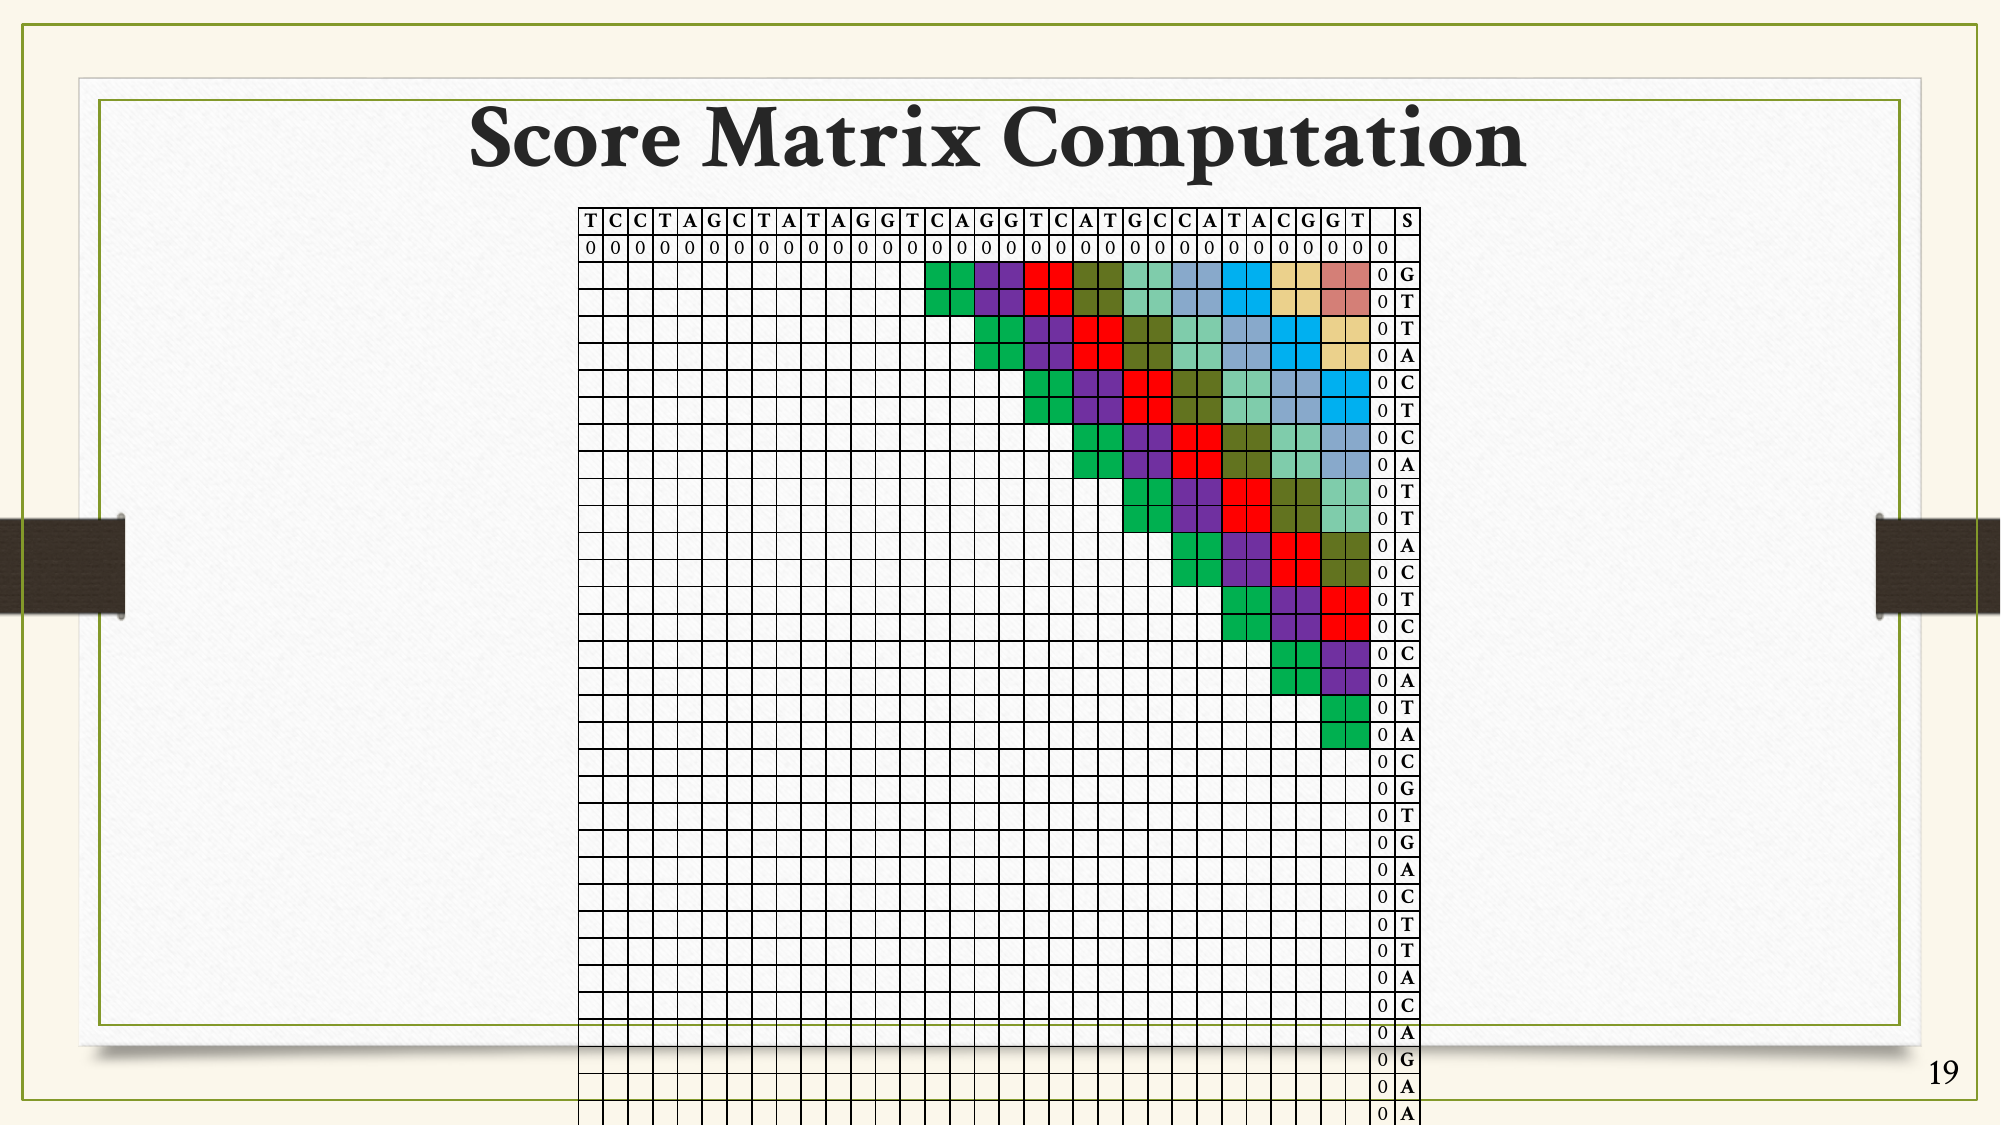

Score Matrix Computation

| T | C | C | T | A | G | C | T | A | T | A | G | G | T | C | A | G | G | T | C | A | T | G | C | C | A | T | A | C | G | G | T |  | S |
| --- | --- | --- | --- | --- | --- | --- | --- | --- | --- | --- | --- | --- | --- | --- | --- | --- | --- | --- | --- | --- | --- | --- | --- | --- | --- | --- | --- | --- | --- | --- | --- | --- | --- |
| 0 | 0 | 0 | 0 | 0 | 0 | 0 | 0 | 0 | 0 | 0 | 0 | 0 | 0 | 0 | 0 | 0 | 0 | 0 | 0 | 0 | 0 | 0 | 0 | 0 | 0 | 0 | 0 | 0 | 0 | 0 | 0 | 0 |  |
|  |  |  |  |  |  |  |  |  |  |  |  |  |  |  |  |  |  |  |  |  |  |  |  |  |  |  |  |  |  |  |  | 0 | G |
|  |  |  |  |  |  |  |  |  |  |  |  |  |  |  |  |  |  |  |  |  |  |  |  |  |  |  |  |  |  |  |  | 0 | T |
|  |  |  |  |  |  |  |  |  |  |  |  |  |  |  |  |  |  |  |  |  |  |  |  |  |  |  |  |  |  |  |  | 0 | T |
|  |  |  |  |  |  |  |  |  |  |  |  |  |  |  |  |  |  |  |  |  |  |  |  |  |  |  |  |  |  |  |  | 0 | A |
|  |  |  |  |  |  |  |  |  |  |  |  |  |  |  |  |  |  |  |  |  |  |  |  |  |  |  |  |  |  |  |  | 0 | C |
|  |  |  |  |  |  |  |  |  |  |  |  |  |  |  |  |  |  |  |  |  |  |  |  |  |  |  |  |  |  |  |  | 0 | T |
|  |  |  |  |  |  |  |  |  |  |  |  |  |  |  |  |  |  |  |  |  |  |  |  |  |  |  |  |  |  |  |  | 0 | C |
|  |  |  |  |  |  |  |  |  |  |  |  |  |  |  |  |  |  |  |  |  |  |  |  |  |  |  |  |  |  |  |  | 0 | A |
|  |  |  |  |  |  |  |  |  |  |  |  |  |  |  |  |  |  |  |  |  |  |  |  |  |  |  |  |  |  |  |  | 0 | T |
|  |  |  |  |  |  |  |  |  |  |  |  |  |  |  |  |  |  |  |  |  |  |  |  |  |  |  |  |  |  |  |  | 0 | T |
|  |  |  |  |  |  |  |  |  |  |  |  |  |  |  |  |  |  |  |  |  |  |  |  |  |  |  |  |  |  |  |  | 0 | A |
|  |  |  |  |  |  |  |  |  |  |  |  |  |  |  |  |  |  |  |  |  |  |  |  |  |  |  |  |  |  |  |  | 0 | C |
|  |  |  |  |  |  |  |  |  |  |  |  |  |  |  |  |  |  |  |  |  |  |  |  |  |  |  |  |  |  |  |  | 0 | T |
|  |  |  |  |  |  |  |  |  |  |  |  |  |  |  |  |  |  |  |  |  |  |  |  |  |  |  |  |  |  |  |  | 0 | C |
|  |  |  |  |  |  |  |  |  |  |  |  |  |  |  |  |  |  |  |  |  |  |  |  |  |  |  |  |  |  |  |  | 0 | C |
|  |  |  |  |  |  |  |  |  |  |  |  |  |  |  |  |  |  |  |  |  |  |  |  |  |  |  |  |  |  |  |  | 0 | A |
|  |  |  |  |  |  |  |  |  |  |  |  |  |  |  |  |  |  |  |  |  |  |  |  |  |  |  |  |  |  |  |  | 0 | T |
|  |  |  |  |  |  |  |  |  |  |  |  |  |  |  |  |  |  |  |  |  |  |  |  |  |  |  |  |  |  |  |  | 0 | A |
|  |  |  |  |  |  |  |  |  |  |  |  |  |  |  |  |  |  |  |  |  |  |  |  |  |  |  |  |  |  |  |  | 0 | C |
|  |  |  |  |  |  |  |  |  |  |  |  |  |  |  |  |  |  |  |  |  |  |  |  |  |  |  |  |  |  |  |  | 0 | G |
|  |  |  |  |  |  |  |  |  |  |  |  |  |  |  |  |  |  |  |  |  |  |  |  |  |  |  |  |  |  |  |  | 0 | T |
|  |  |  |  |  |  |  |  |  |  |  |  |  |  |  |  |  |  |  |  |  |  |  |  |  |  |  |  |  |  |  |  | 0 | G |
|  |  |  |  |  |  |  |  |  |  |  |  |  |  |  |  |  |  |  |  |  |  |  |  |  |  |  |  |  |  |  |  | 0 | A |
|  |  |  |  |  |  |  |  |  |  |  |  |  |  |  |  |  |  |  |  |  |  |  |  |  |  |  |  |  |  |  |  | 0 | C |
|  |  |  |  |  |  |  |  |  |  |  |  |  |  |  |  |  |  |  |  |  |  |  |  |  |  |  |  |  |  |  |  | 0 | T |
|  |  |  |  |  |  |  |  |  |  |  |  |  |  |  |  |  |  |  |  |  |  |  |  |  |  |  |  |  |  |  |  | 0 | T |
|  |  |  |  |  |  |  |  |  |  |  |  |  |  |  |  |  |  |  |  |  |  |  |  |  |  |  |  |  |  |  |  | 0 | A |
|  |  |  |  |  |  |  |  |  |  |  |  |  |  |  |  |  |  |  |  |  |  |  |  |  |  |  |  |  |  |  |  | 0 | C |
|  |  |  |  |  |  |  |  |  |  |  |  |  |  |  |  |  |  |  |  |  |  |  |  |  |  |  |  |  |  |  |  | 0 | A |
|  |  |  |  |  |  |  |  |  |  |  |  |  |  |  |  |  |  |  |  |  |  |  |  |  |  |  |  |  |  |  |  | 0 | G |
|  |  |  |  |  |  |  |  |  |  |  |  |  |  |  |  |  |  |  |  |  |  |  |  |  |  |  |  |  |  |  |  | 0 | A |
|  |  |  |  |  |  |  |  |  |  |  |  |  |  |  |  |  |  |  |  |  |  |  |  |  |  |  |  |  |  |  |  | 0 | A |
19